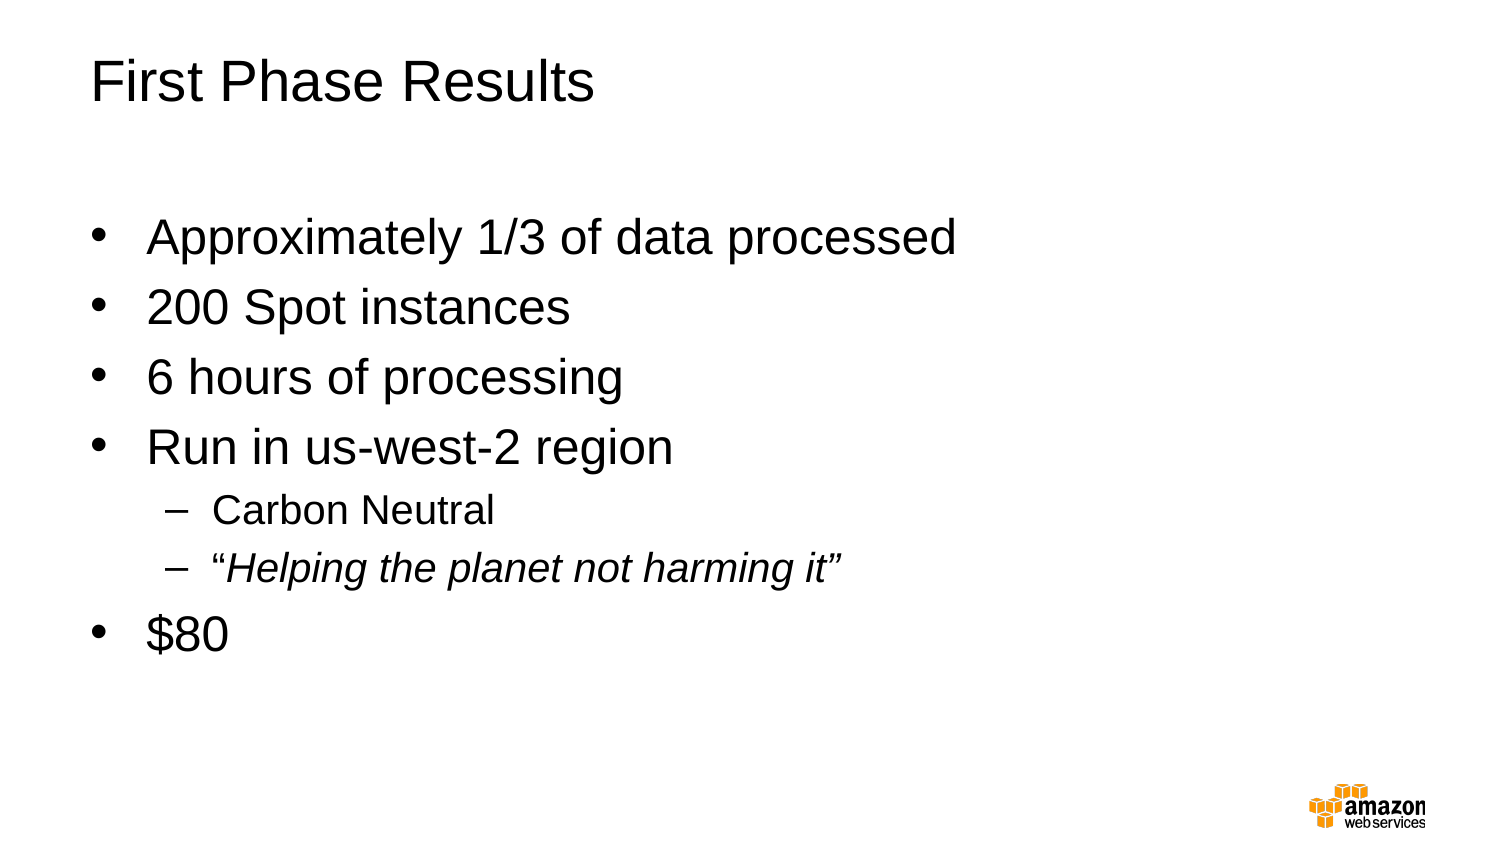

# First Phase Results
Approximately 1/3 of data processed
200 Spot instances
6 hours of processing
Run in us-west-2 region
Carbon Neutral
“Helping the planet not harming it”
$80